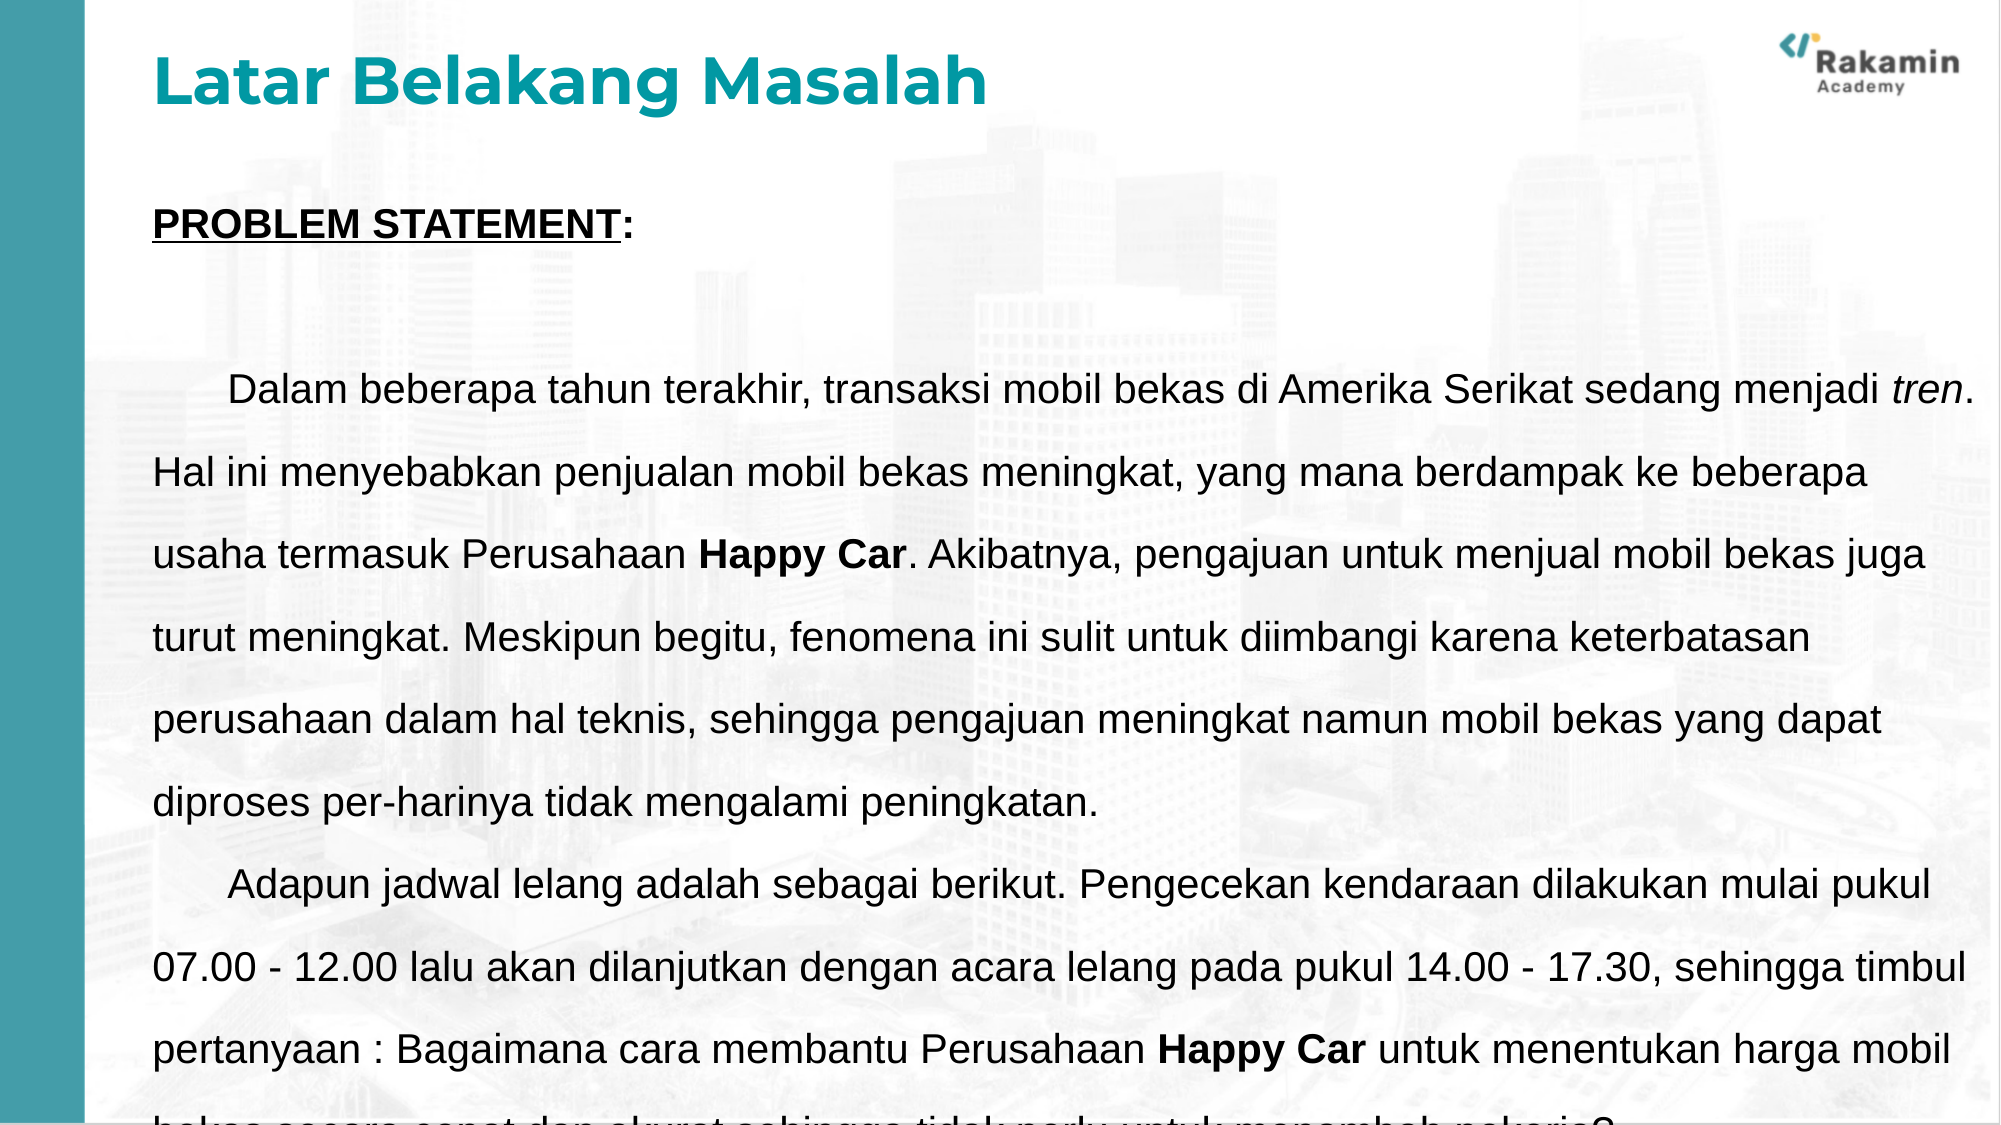

Latar Belakang Masalah

PROBLEM STATEMENT:

Dalam beberapa tahun terakhir, transaksi mobil bekas di Amerika Serikat sedang menjadi tren. Hal ini menyebabkan penjualan mobil bekas meningkat, yang mana berdampak ke beberapa usaha termasuk Perusahaan Happy Car. Akibatnya, pengajuan untuk menjual mobil bekas juga turut meningkat. Meskipun begitu, fenomena ini sulit untuk diimbangi karena keterbatasan perusahaan dalam hal teknis, sehingga pengajuan meningkat namun mobil bekas yang dapat diproses per-harinya tidak mengalami peningkatan.
Adapun jadwal lelang adalah sebagai berikut. Pengecekan kendaraan dilakukan mulai pukul 07.00 - 12.00 lalu akan dilanjutkan dengan acara lelang pada pukul 14.00 - 17.30, sehingga timbul pertanyaan : Bagaimana cara membantu Perusahaan Happy Car untuk menentukan harga mobil bekas secara cepat dan akurat sehingga tidak perlu untuk menambah pekerja?